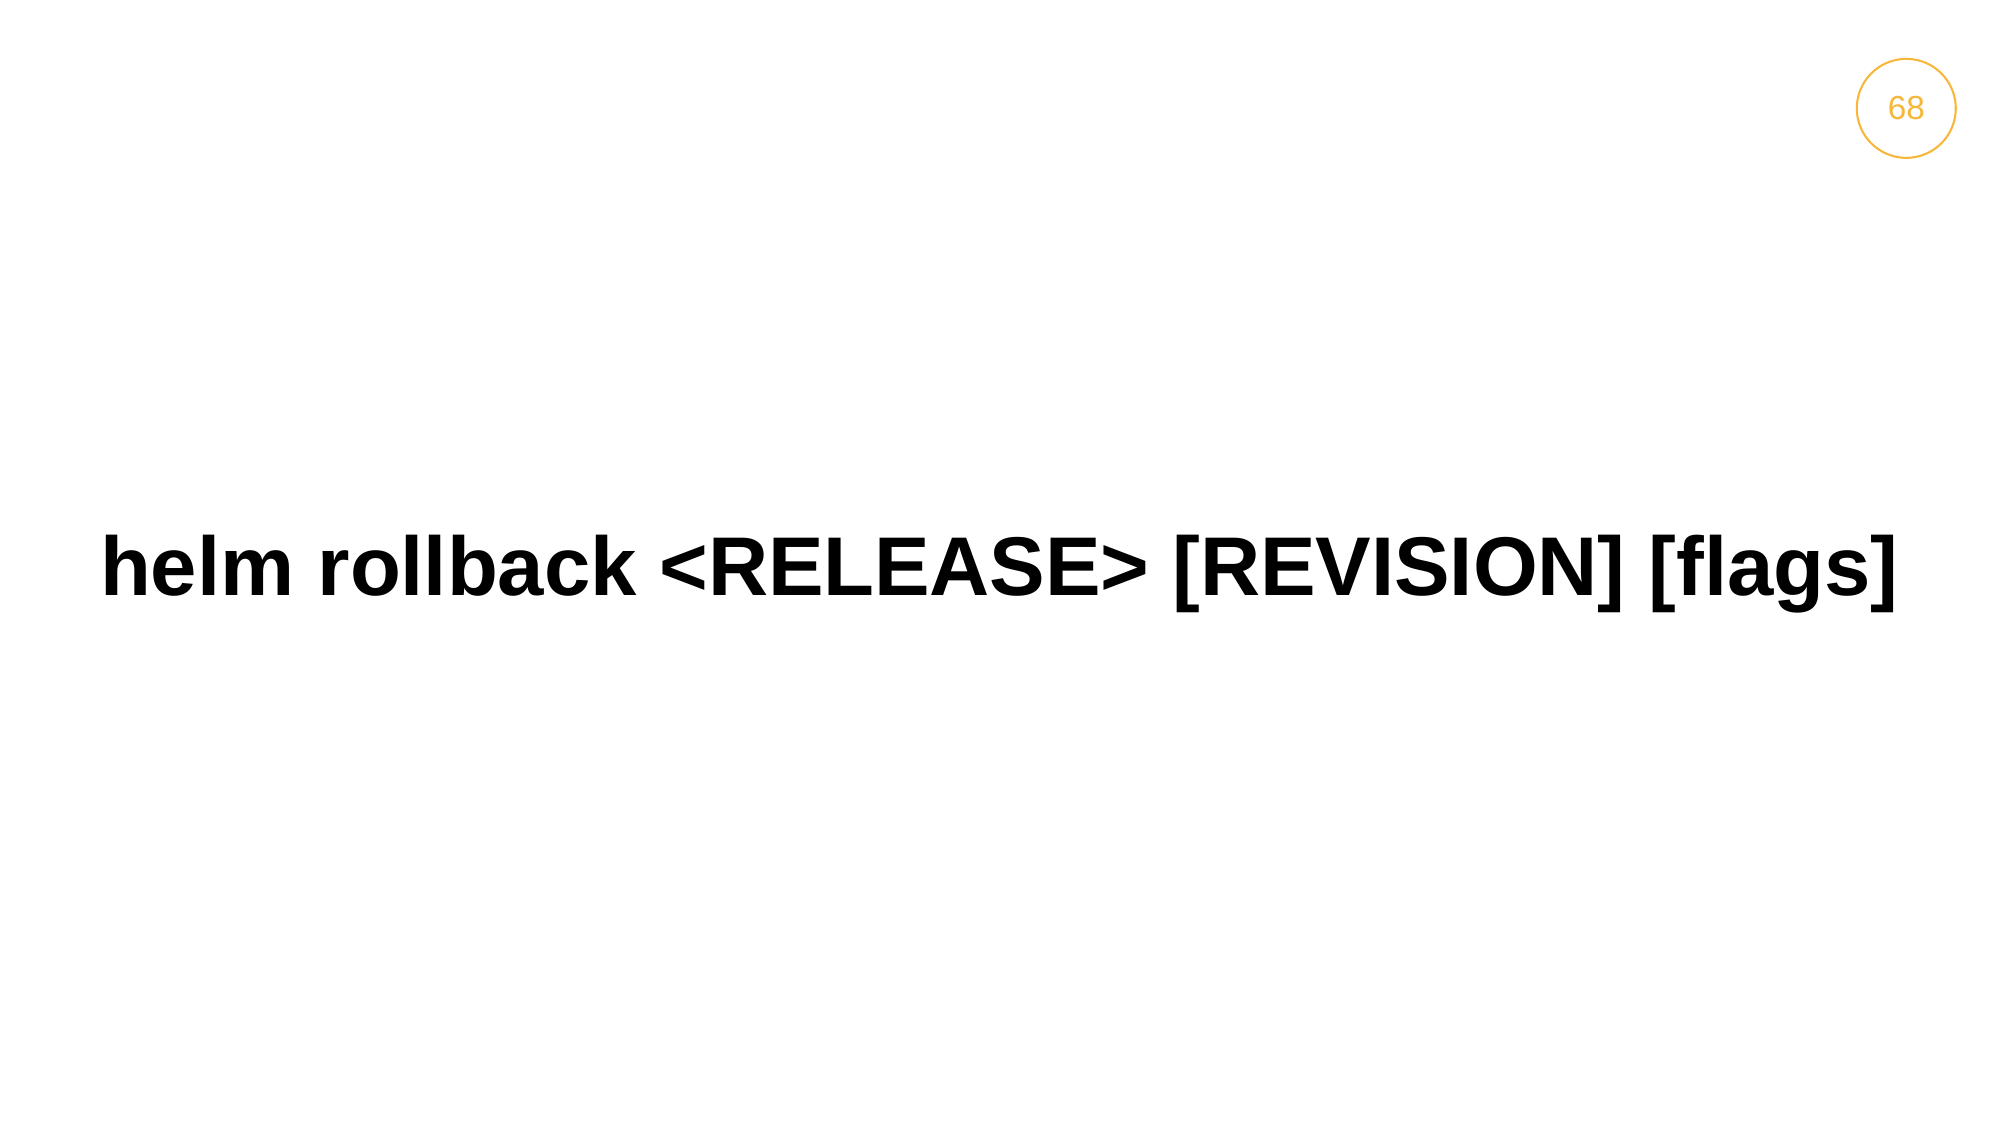

68
38
helm rollback <RELEASE> [REVISION] [flags]